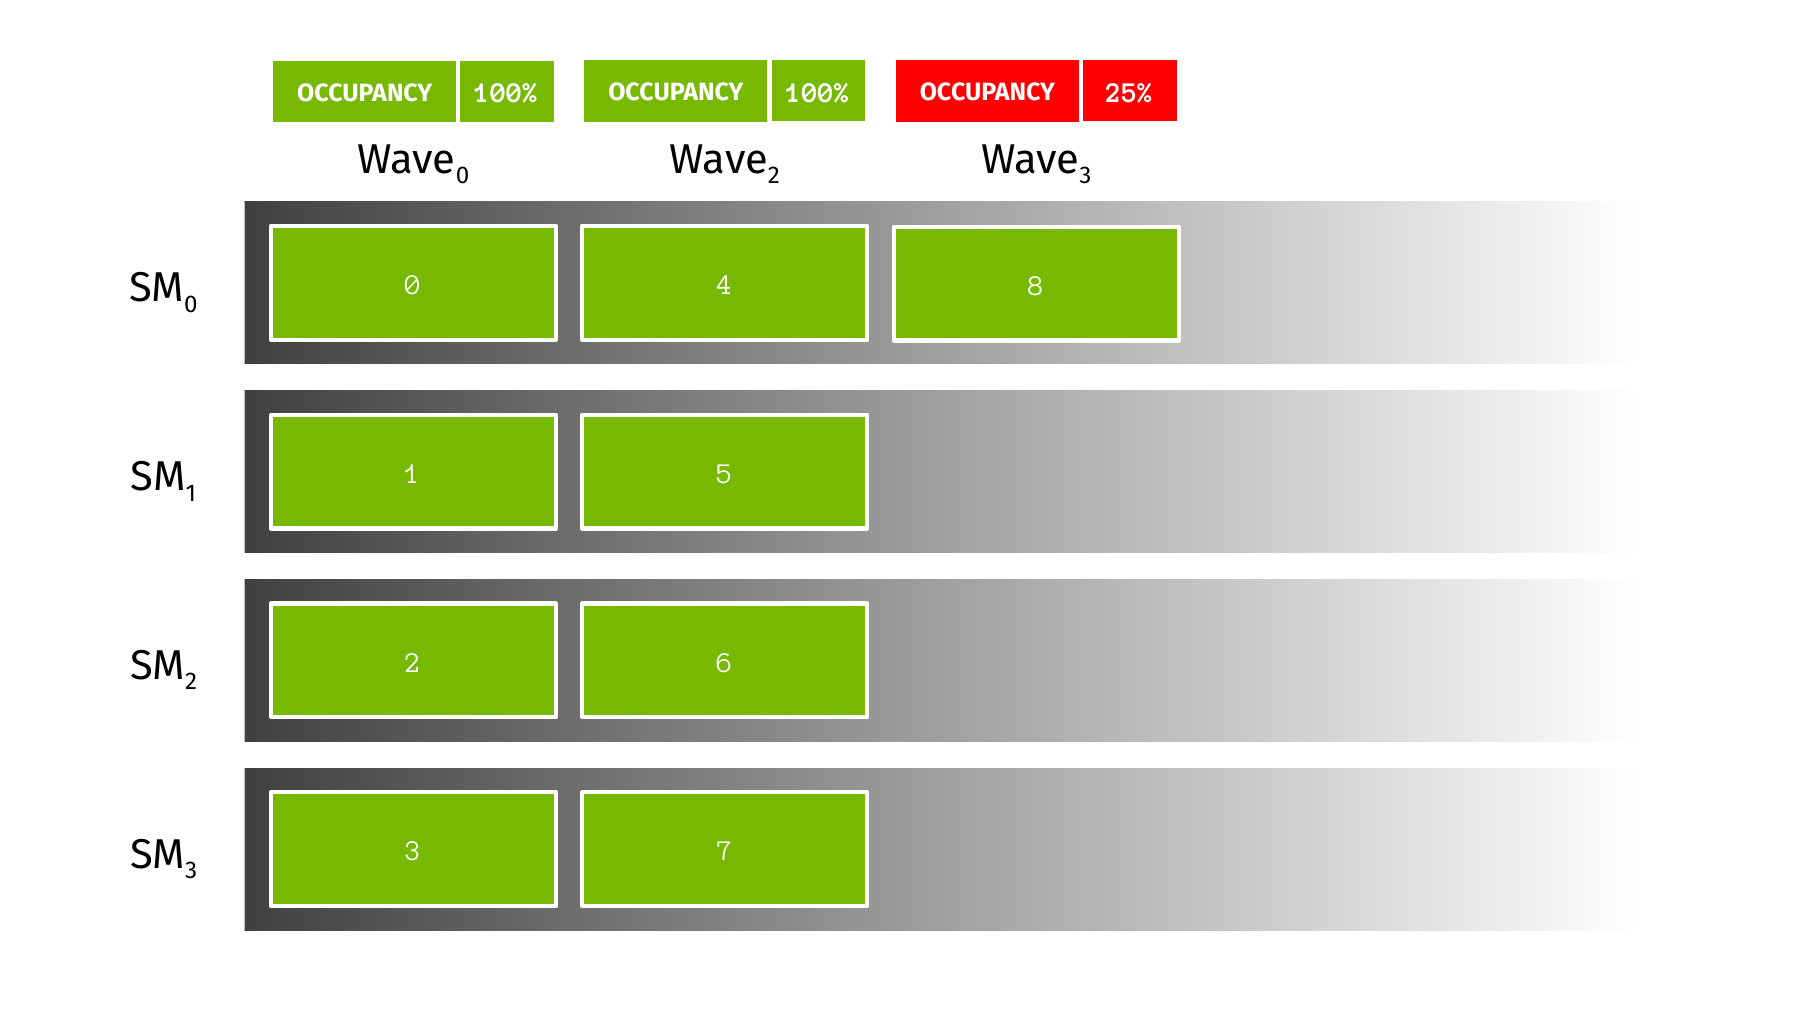

OCCUPANCY
100%
OCCUPANCY
25%
OCCUPANCY
100%
Wave0
Wave2
Wave3

0
4
8
SM0

1
5
SM1

2
6
SM2

3
7
SM3